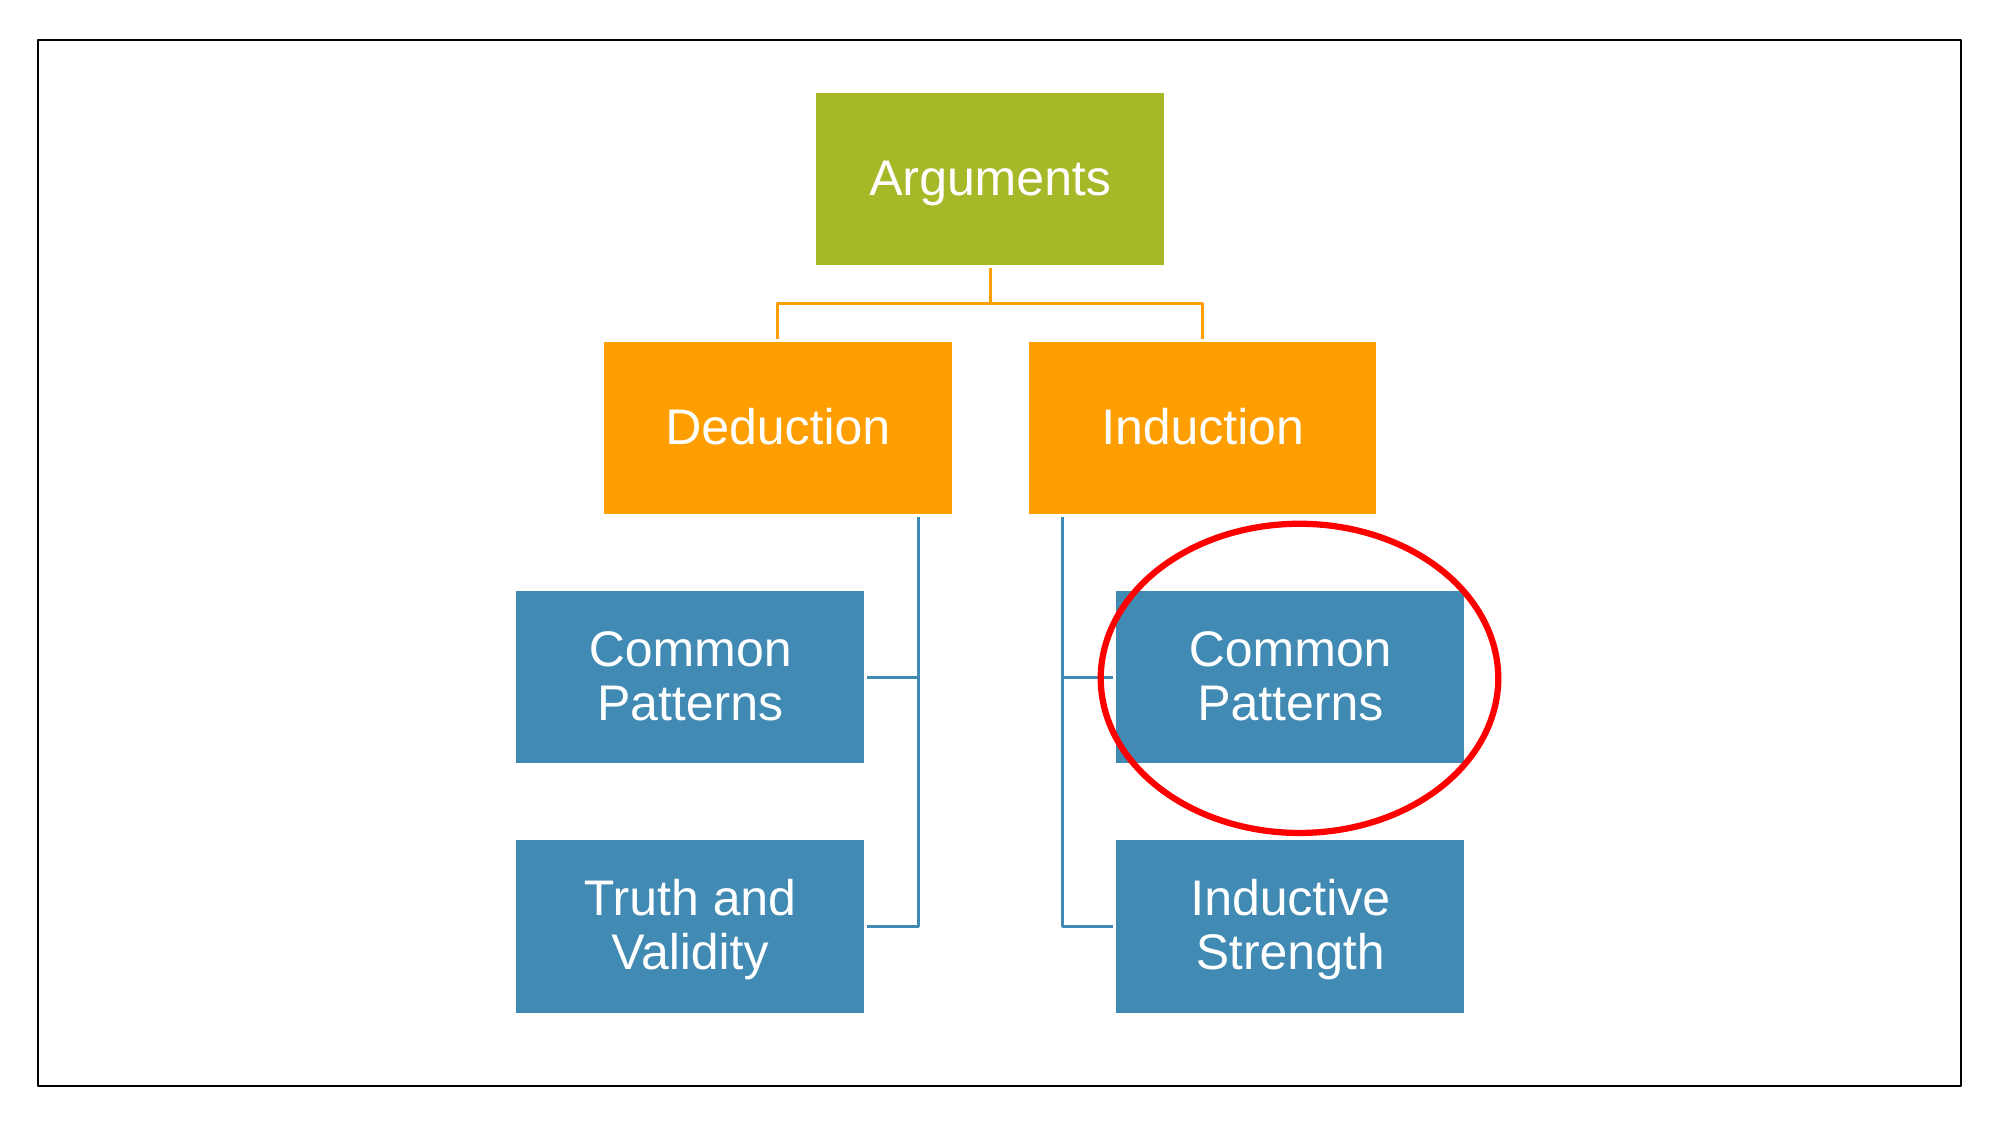

Arguments
Deduction
Common Patterns
Truth and Validity
Induction
Common Patterns
Inductive Strength